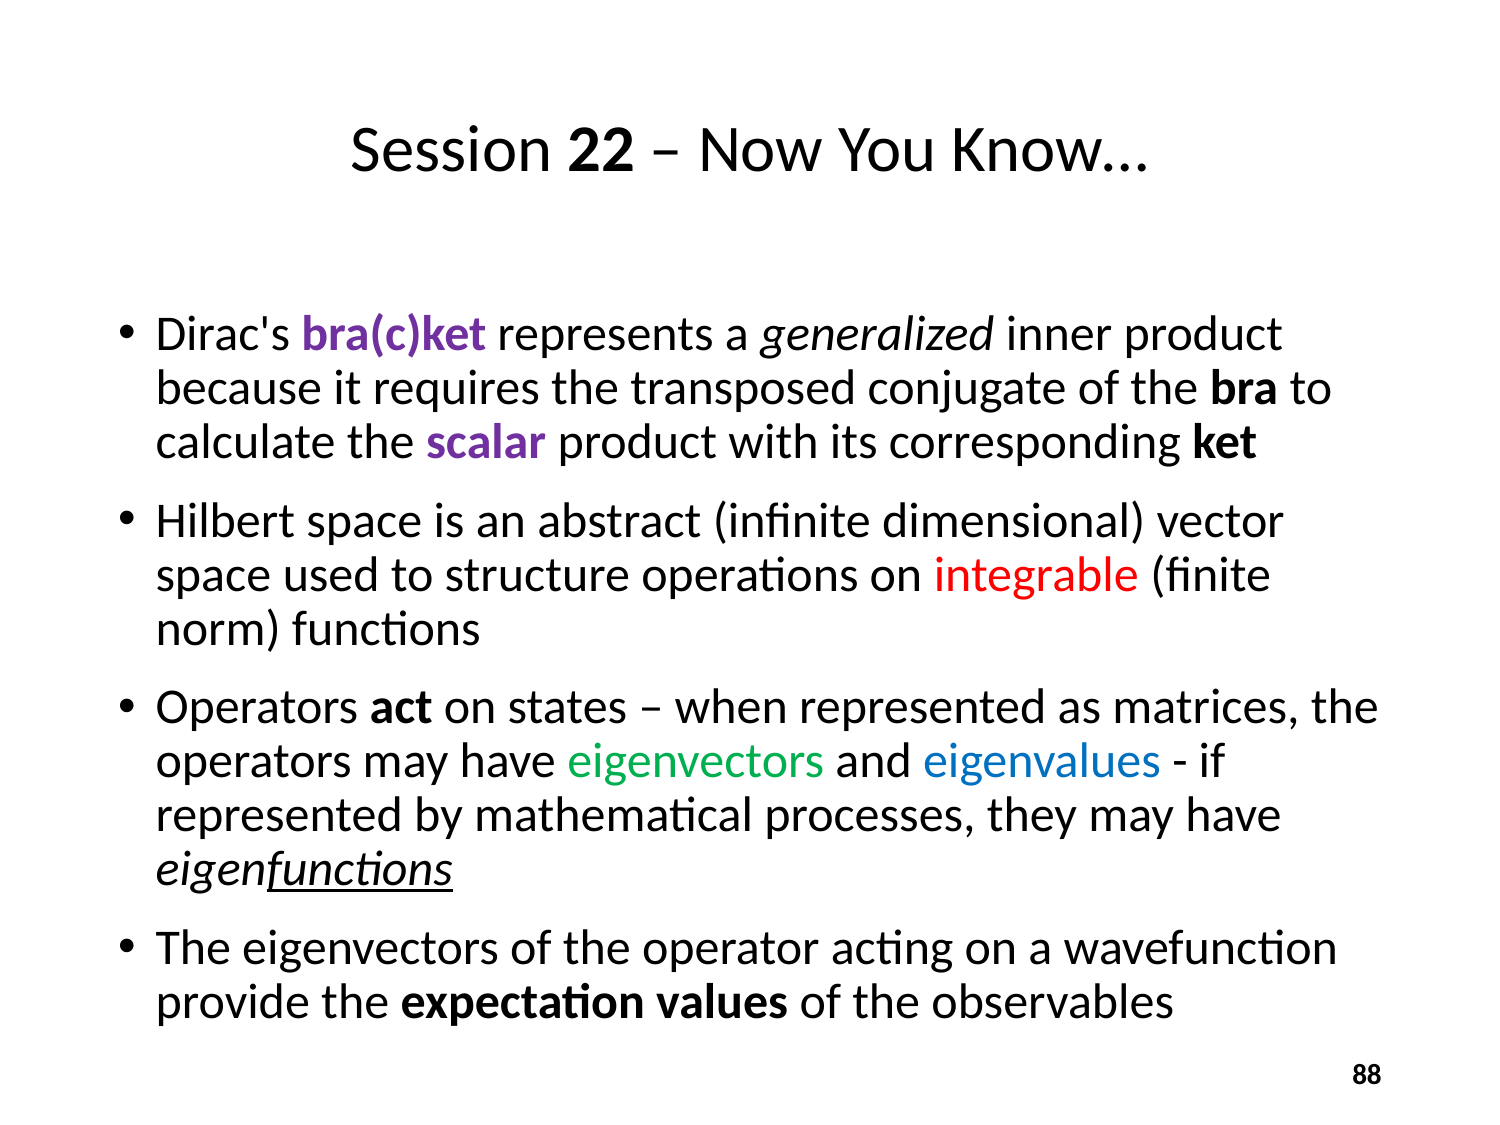

# Session 22 – Now You Know…
Dirac's bra(c)ket represents a generalized inner product because it requires the transposed conjugate of the bra to calculate the scalar product with its corresponding ket
Hilbert space is an abstract (infinite dimensional) vector space used to structure operations on integrable (finite norm) functions
Operators act on states – when represented as matrices, the operators may have eigenvectors and eigenvalues - if represented by mathematical processes, they may have eigenfunctions
The eigenvectors of the operator acting on a wavefunction provide the expectation values of the observables

88